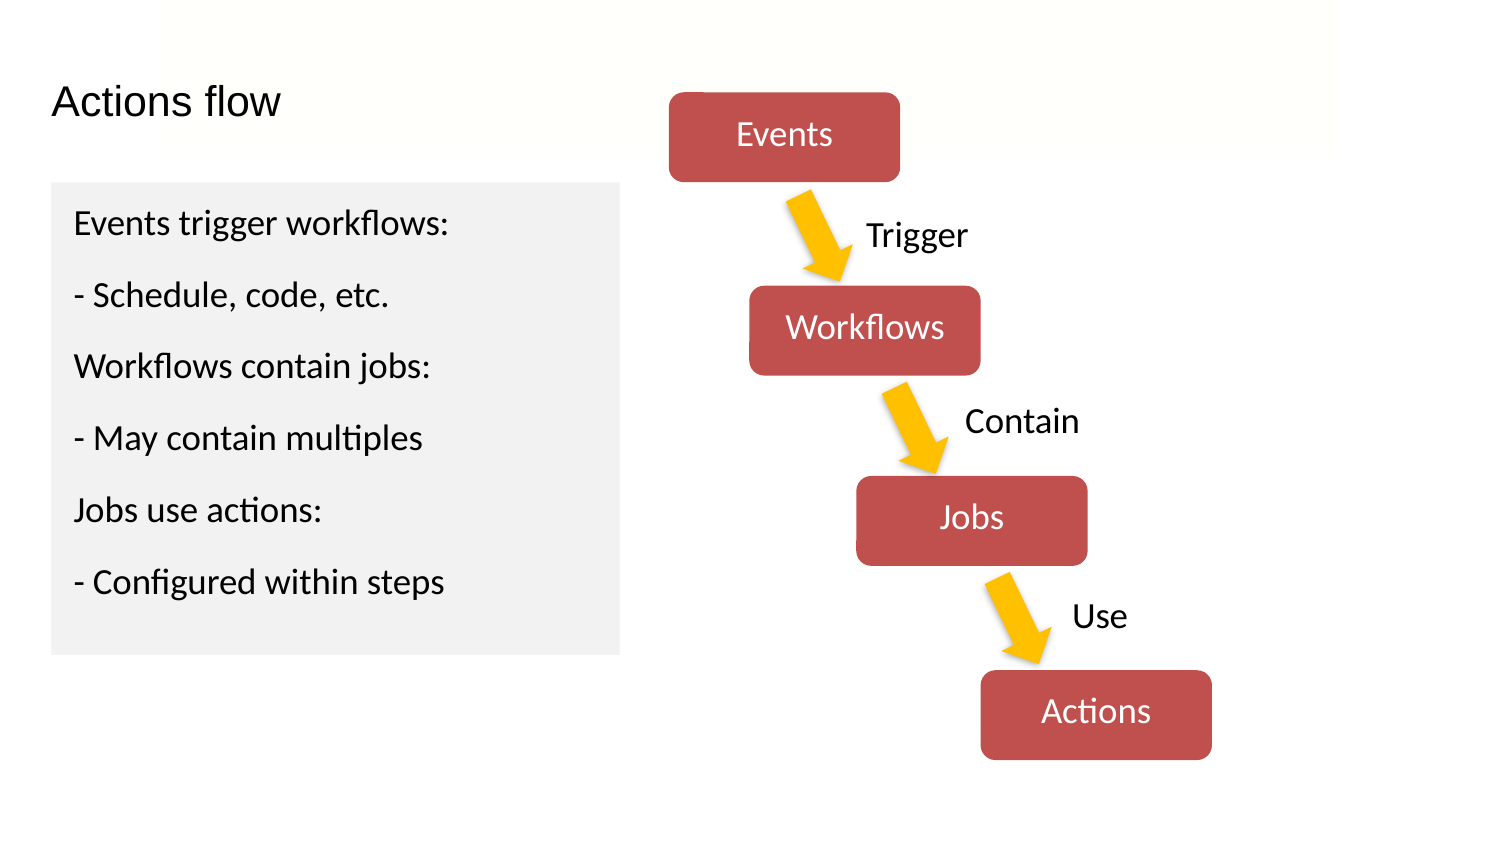

# Actions flow
Events
Events trigger workflows:
- Schedule, code, etc.
Workflows contain jobs:
- May contain multiples
Jobs use actions:
- Configured within steps
Trigger

Workflows
Contain

Jobs
Use

Actions